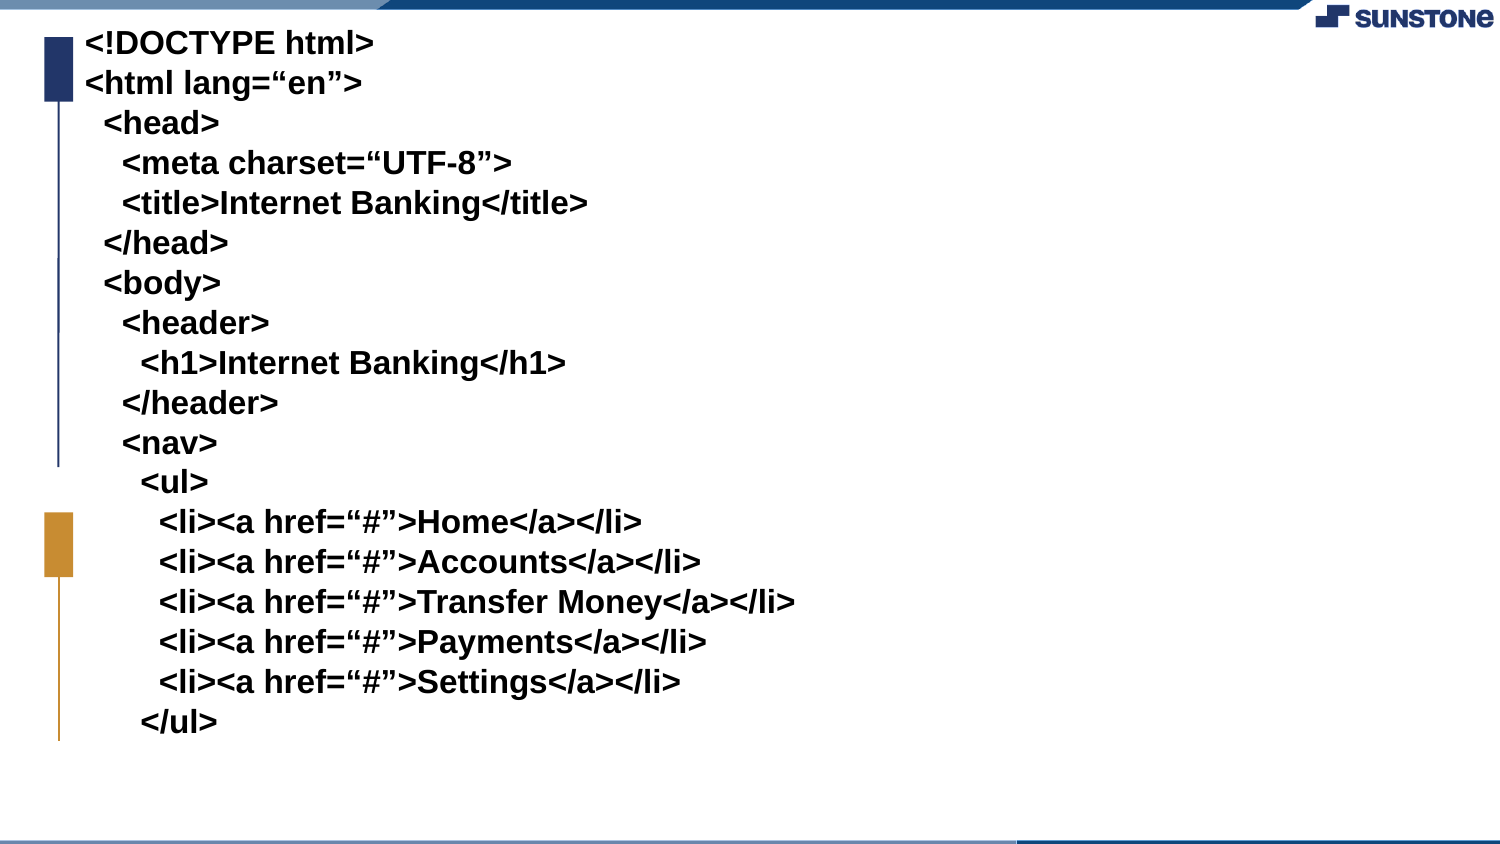

<!DOCTYPE html>
<html lang=“en”>
  <head>
    <meta charset=“UTF-8”>
    <title>Internet Banking</title>
  </head>
  <body>
    <header>
      <h1>Internet Banking</h1>
    </header>
    <nav>
      <ul>
        <li><a href=“#”>Home</a></li>
        <li><a href=“#”>Accounts</a></li>
        <li><a href=“#”>Transfer Money</a></li>
        <li><a href=“#”>Payments</a></li>
        <li><a href=“#”>Settings</a></li>
      </ul>